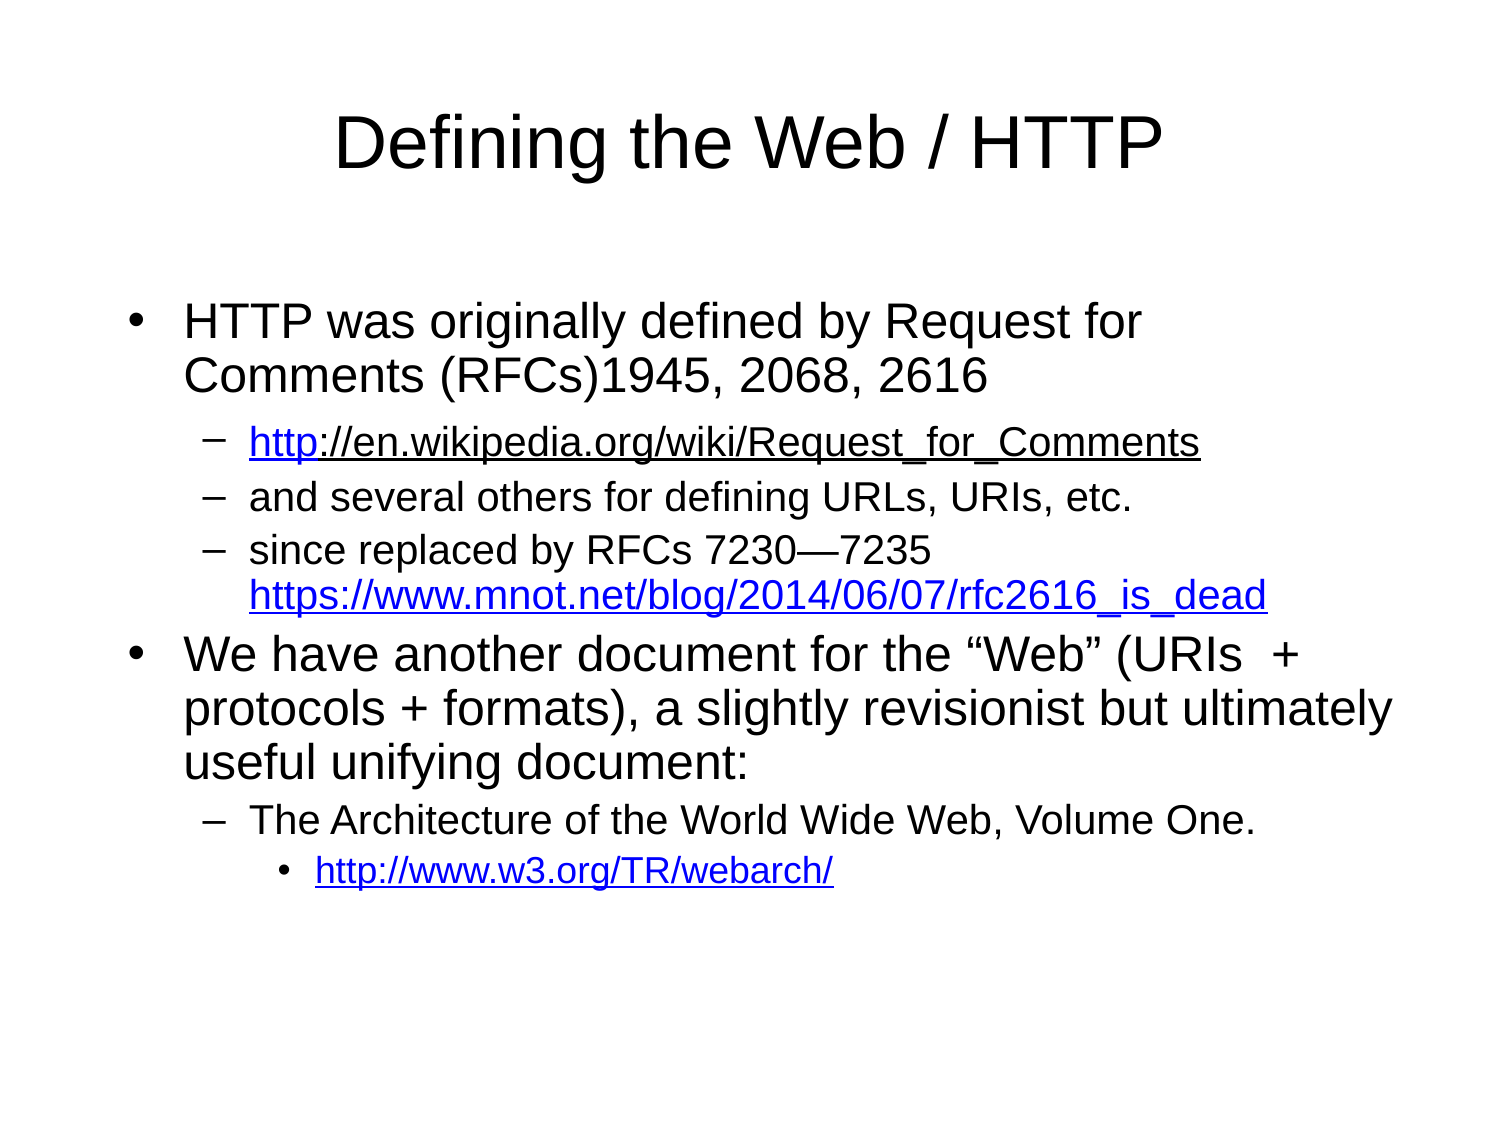

# Defining the Web / HTTP
HTTP was originally defined by Request for Comments (RFCs)1945, 2068, 2616
http://en.wikipedia.org/wiki/Request_for_Comments
and several others for defining URLs, URIs, etc.
since replaced by RFCs 7230—7235 https://www.mnot.net/blog/2014/06/07/rfc2616_is_dead
We have another document for the “Web” (URIs  + protocols + formats), a slightly revisionist but ultimately useful unifying document:
The Architecture of the World Wide Web, Volume One.
http://www.w3.org/TR/webarch/